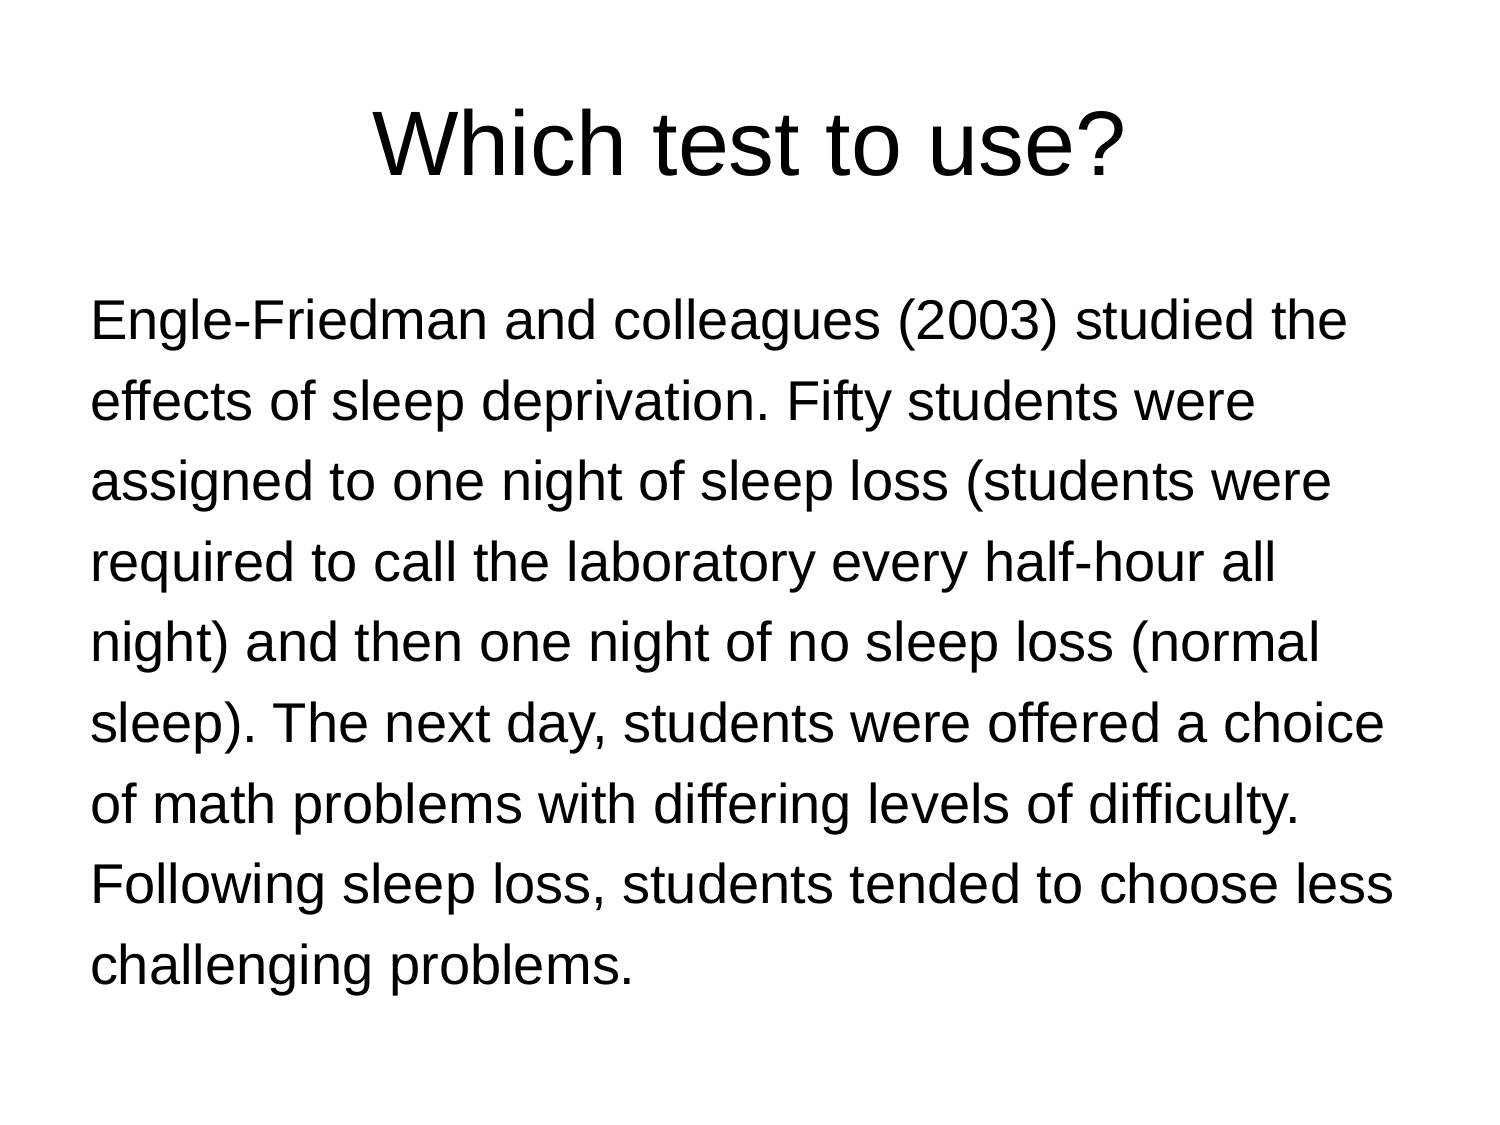

# Which test to use?
Engle-Friedman and colleagues (2003) studied the effects of sleep deprivation. Fifty students were assigned to one night of sleep loss (students were required to call the laboratory every half-hour all night) and then one night of no sleep loss (normal sleep). The next day, students were offered a choice of math problems with differing levels of difficulty. Following sleep loss, students tended to choose less challenging problems.